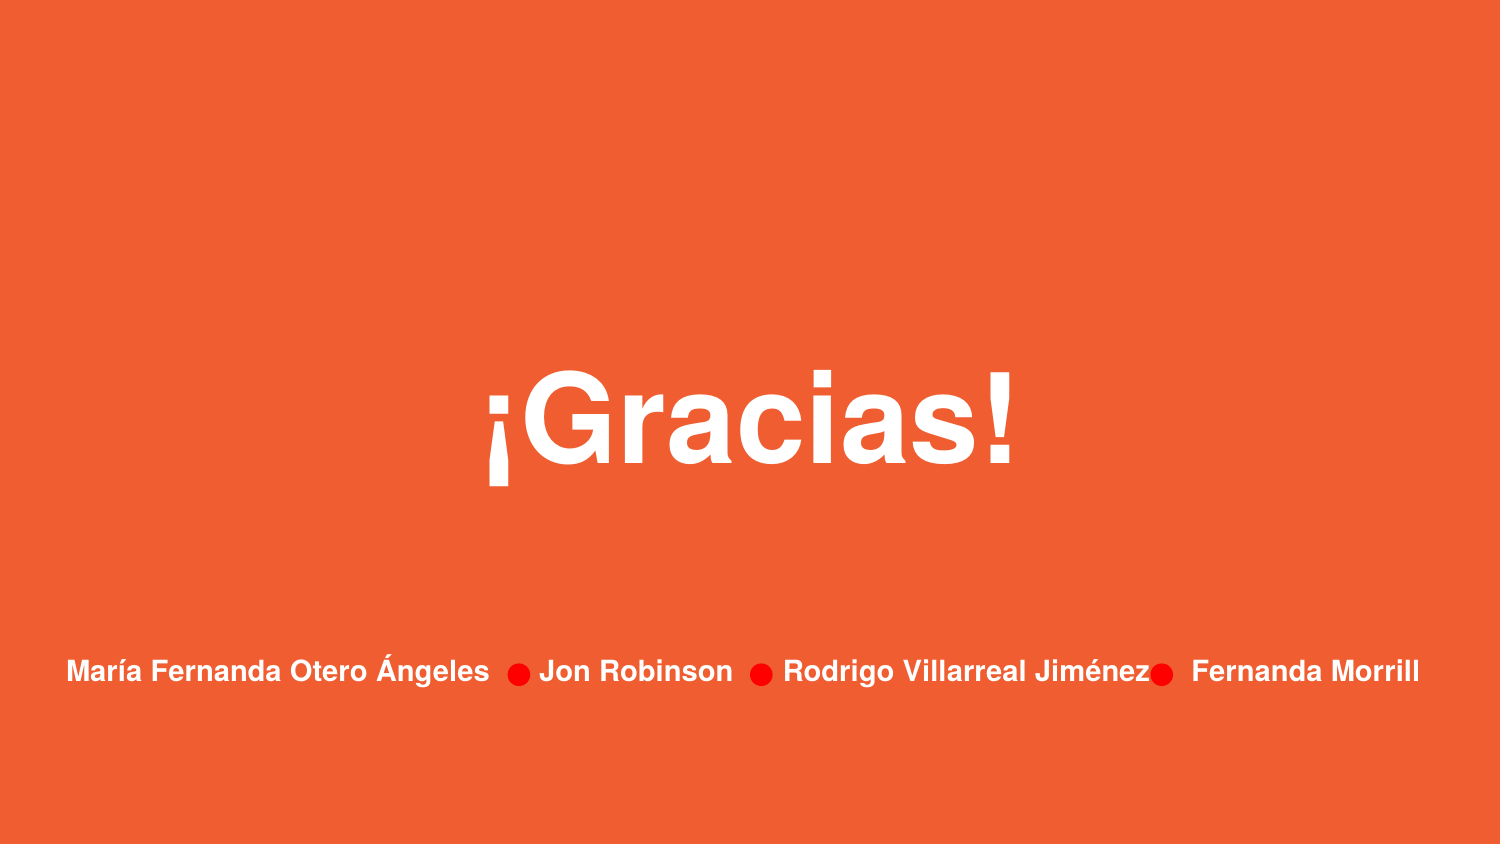

# ¡Gracias!
María Fernanda Otero Ángeles      Jon Robinson      Rodrigo Villarreal Jiménez     Fernanda Morrill